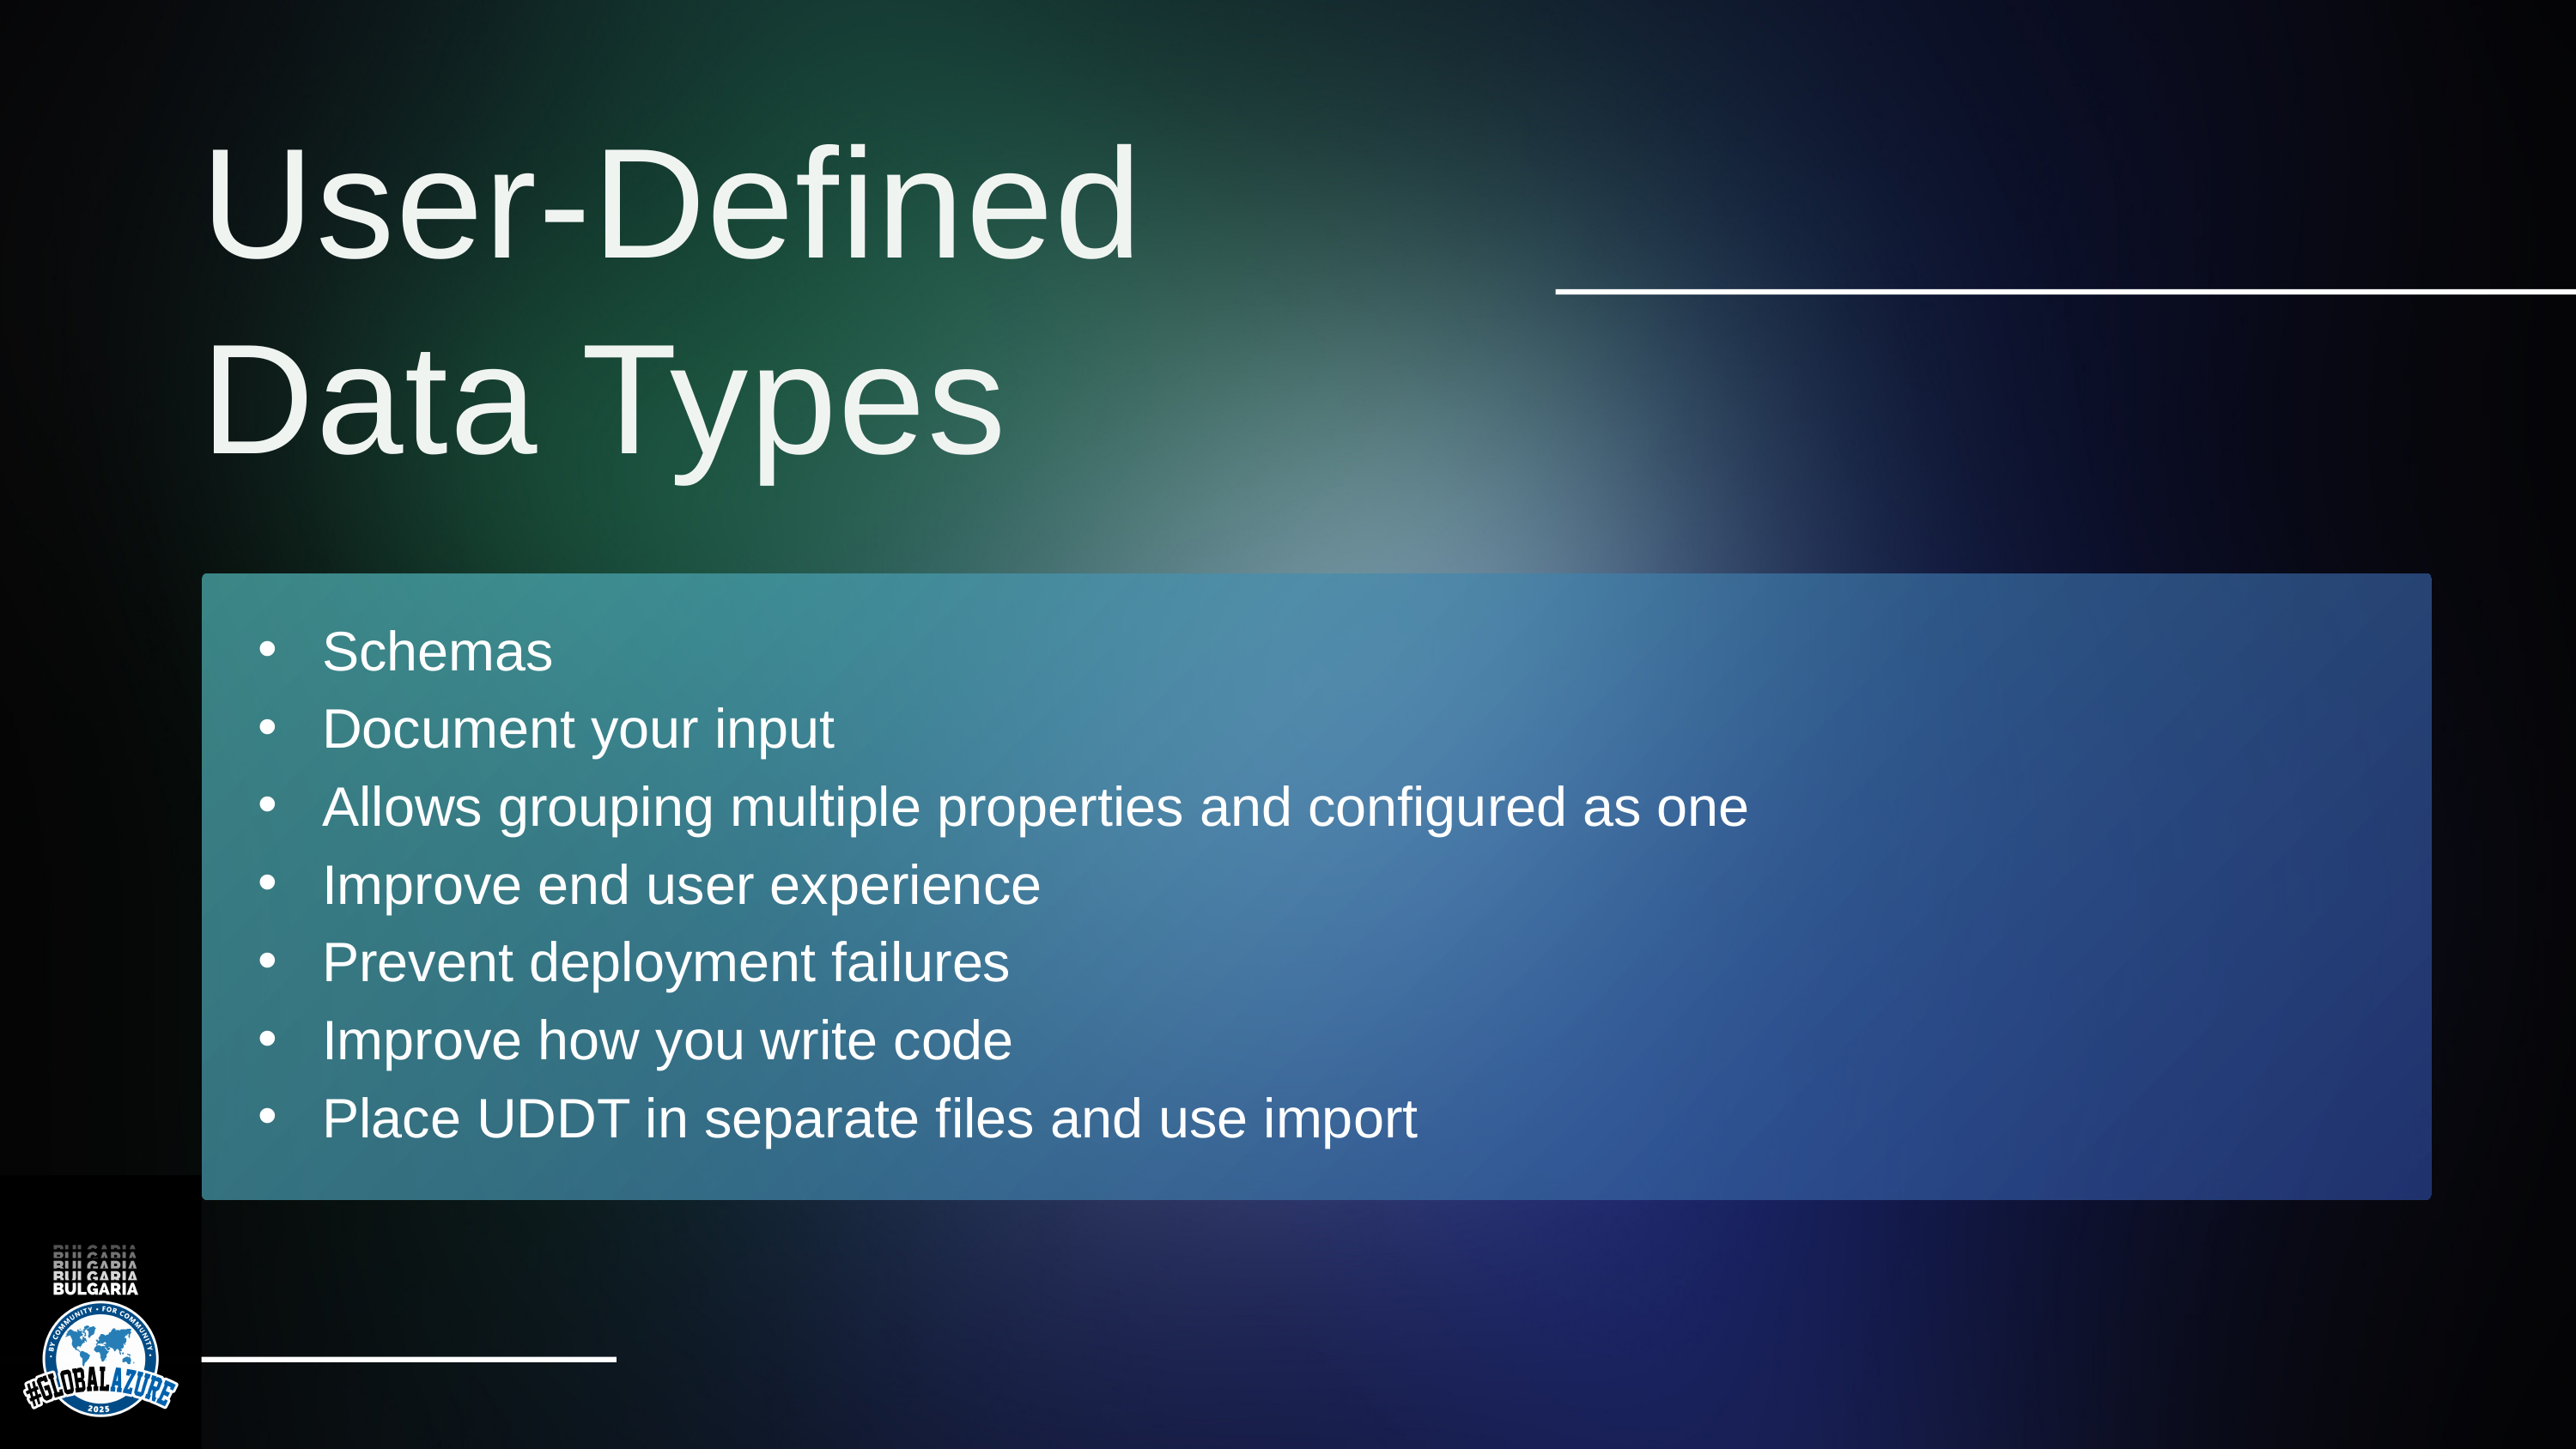

User-Defined Data Types

Schemas
Document your input
Allows grouping multiple properties and configured as one
Improve end user experience
Prevent deployment failures
Improve how you write code
Place UDDT in separate files and use import